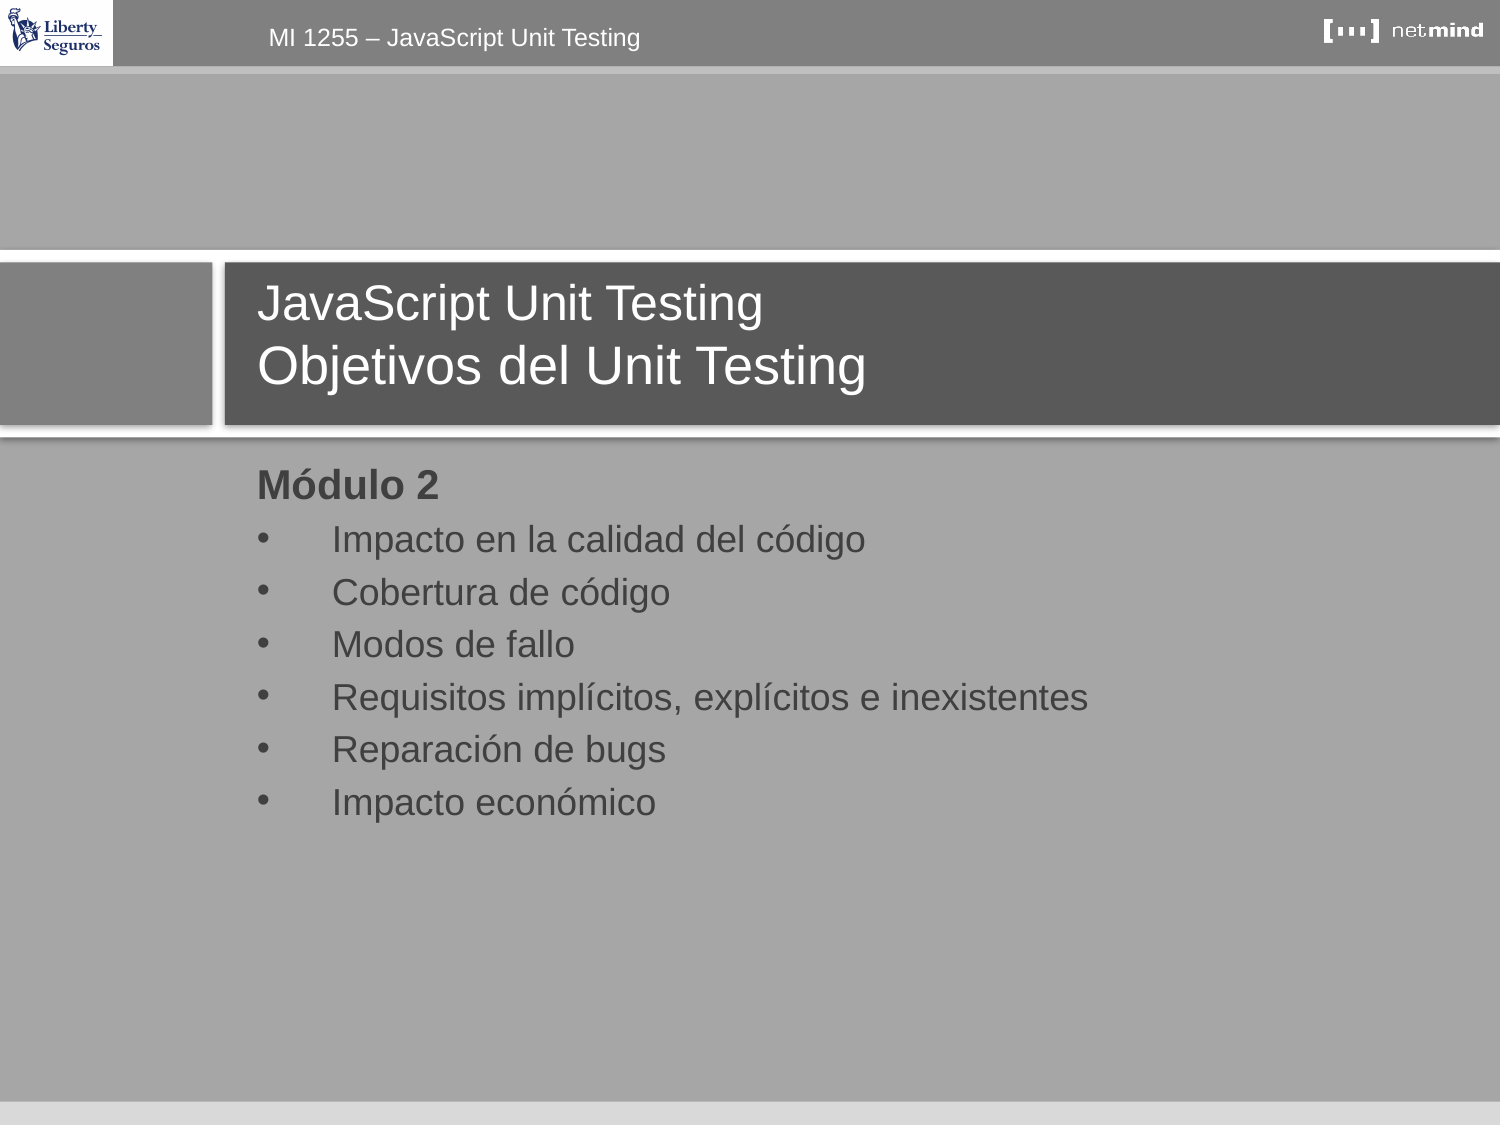

# JavaScript Unit Testing Objetivos del Unit Testing
Módulo 2
Impacto en la calidad del código
Cobertura de código
Modos de fallo
Requisitos implícitos, explícitos e inexistentes
Reparación de bugs
Impacto económico